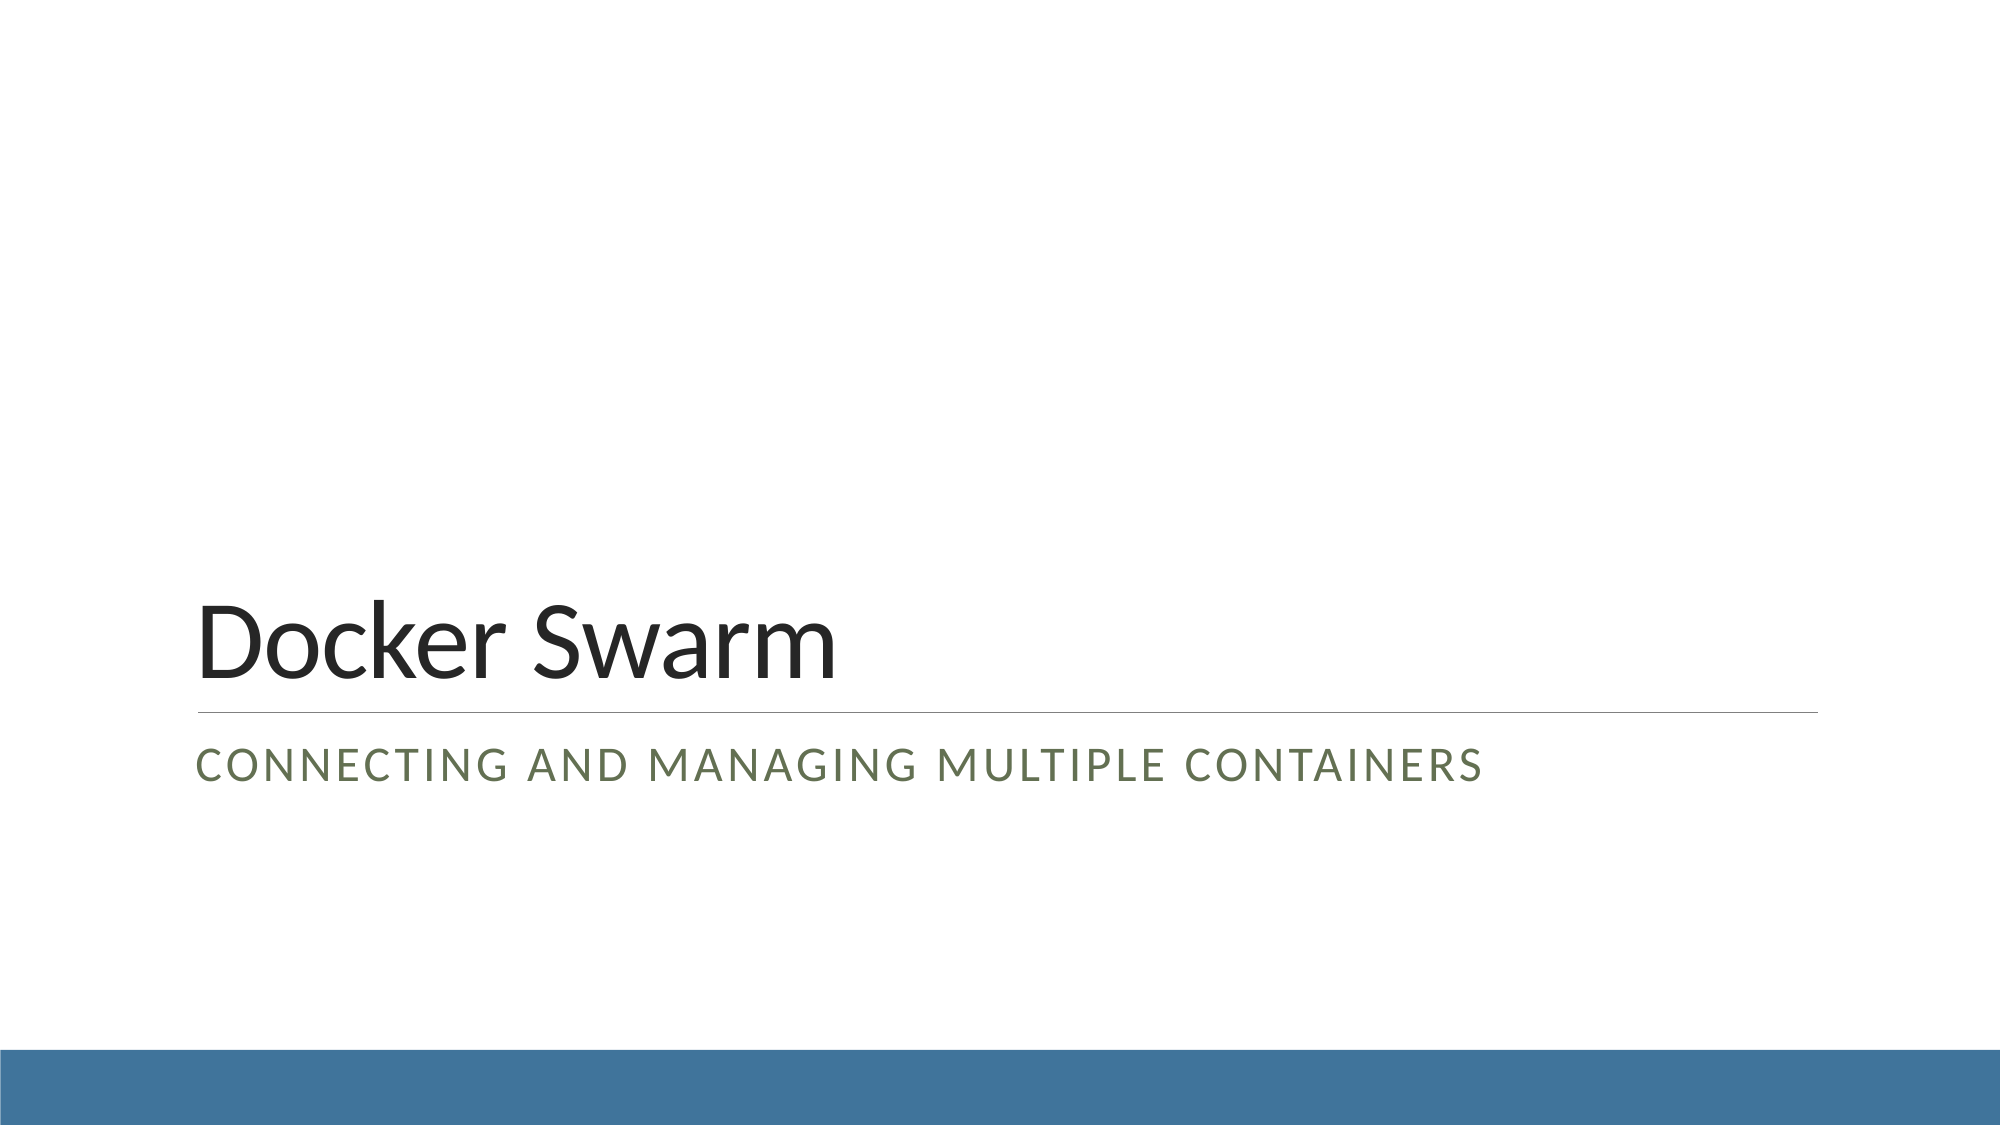

# Docker Swarm
Connecting and managing multiple containers